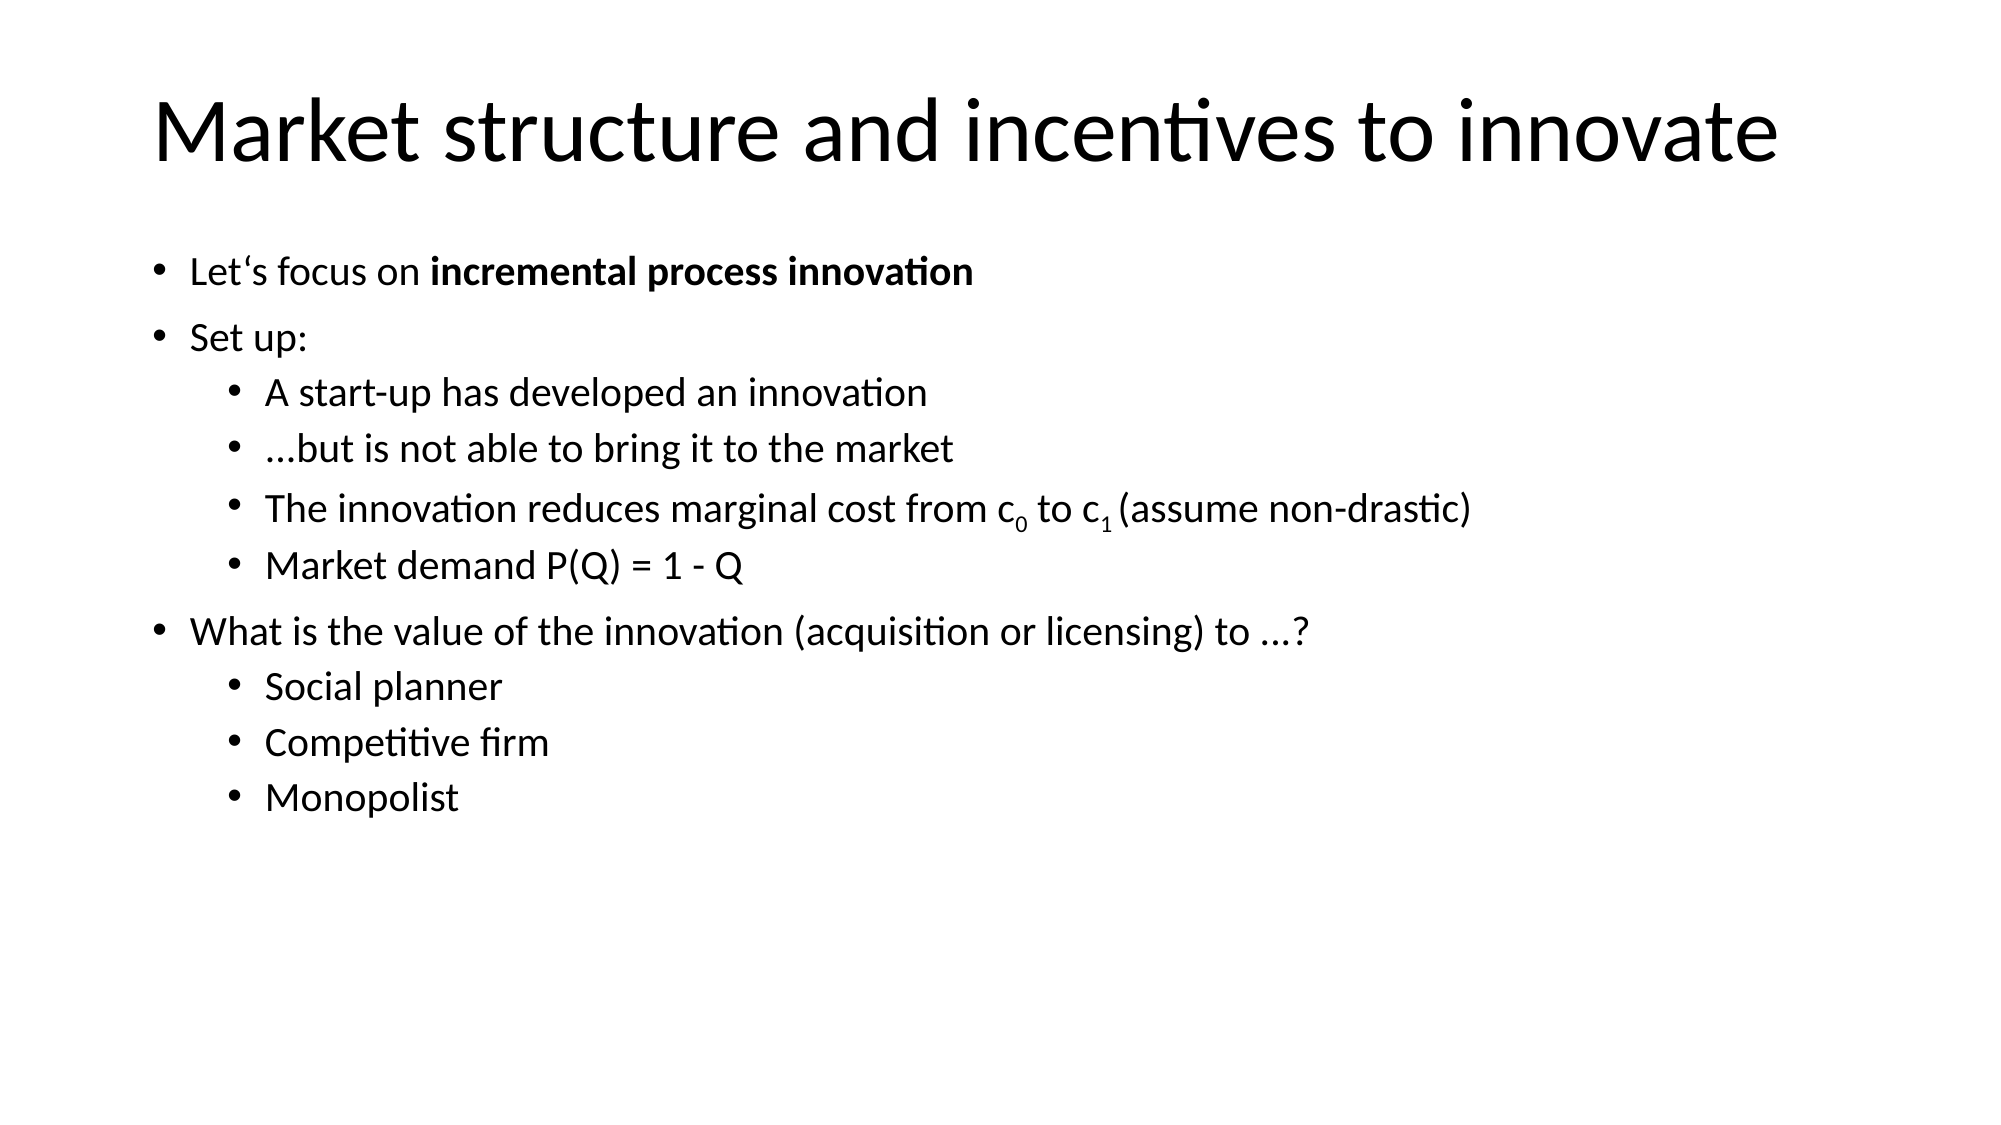

Market structure and incentives to innovate
Let‘s focus on incremental process innovation
Set up:
A start-up has developed an innovation
...but is not able to bring it to the market
The innovation reduces marginal cost from c0 to c1 (assume non-drastic)
Market demand P(Q) = 1 - Q
What is the value of the innovation (acquisition or licensing) to ...?
Social planner
Competitive firm
Monopolist